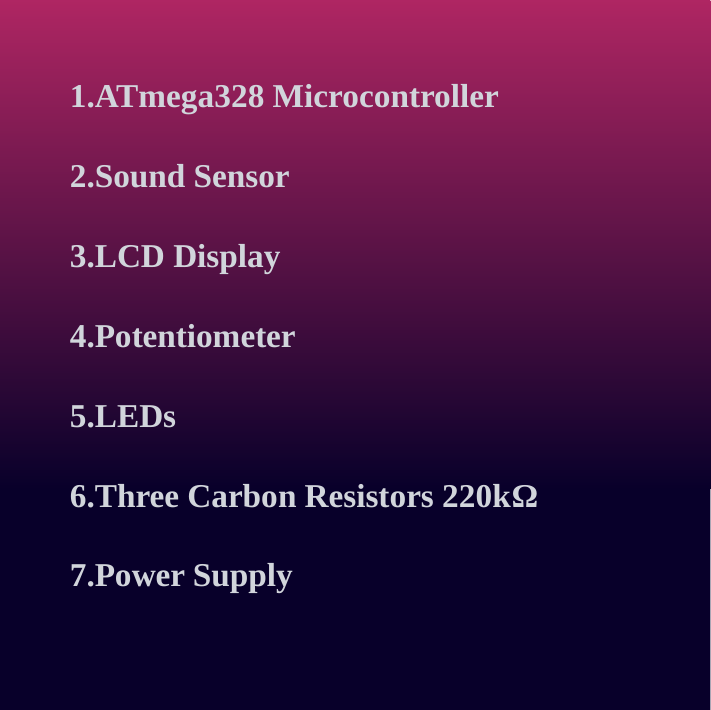

ATmega328 Microcontroller

Sound Sensor

LCD Display

Potentiometer

LEDs

Three Carbon Resistors 220kΩ

Power Supply